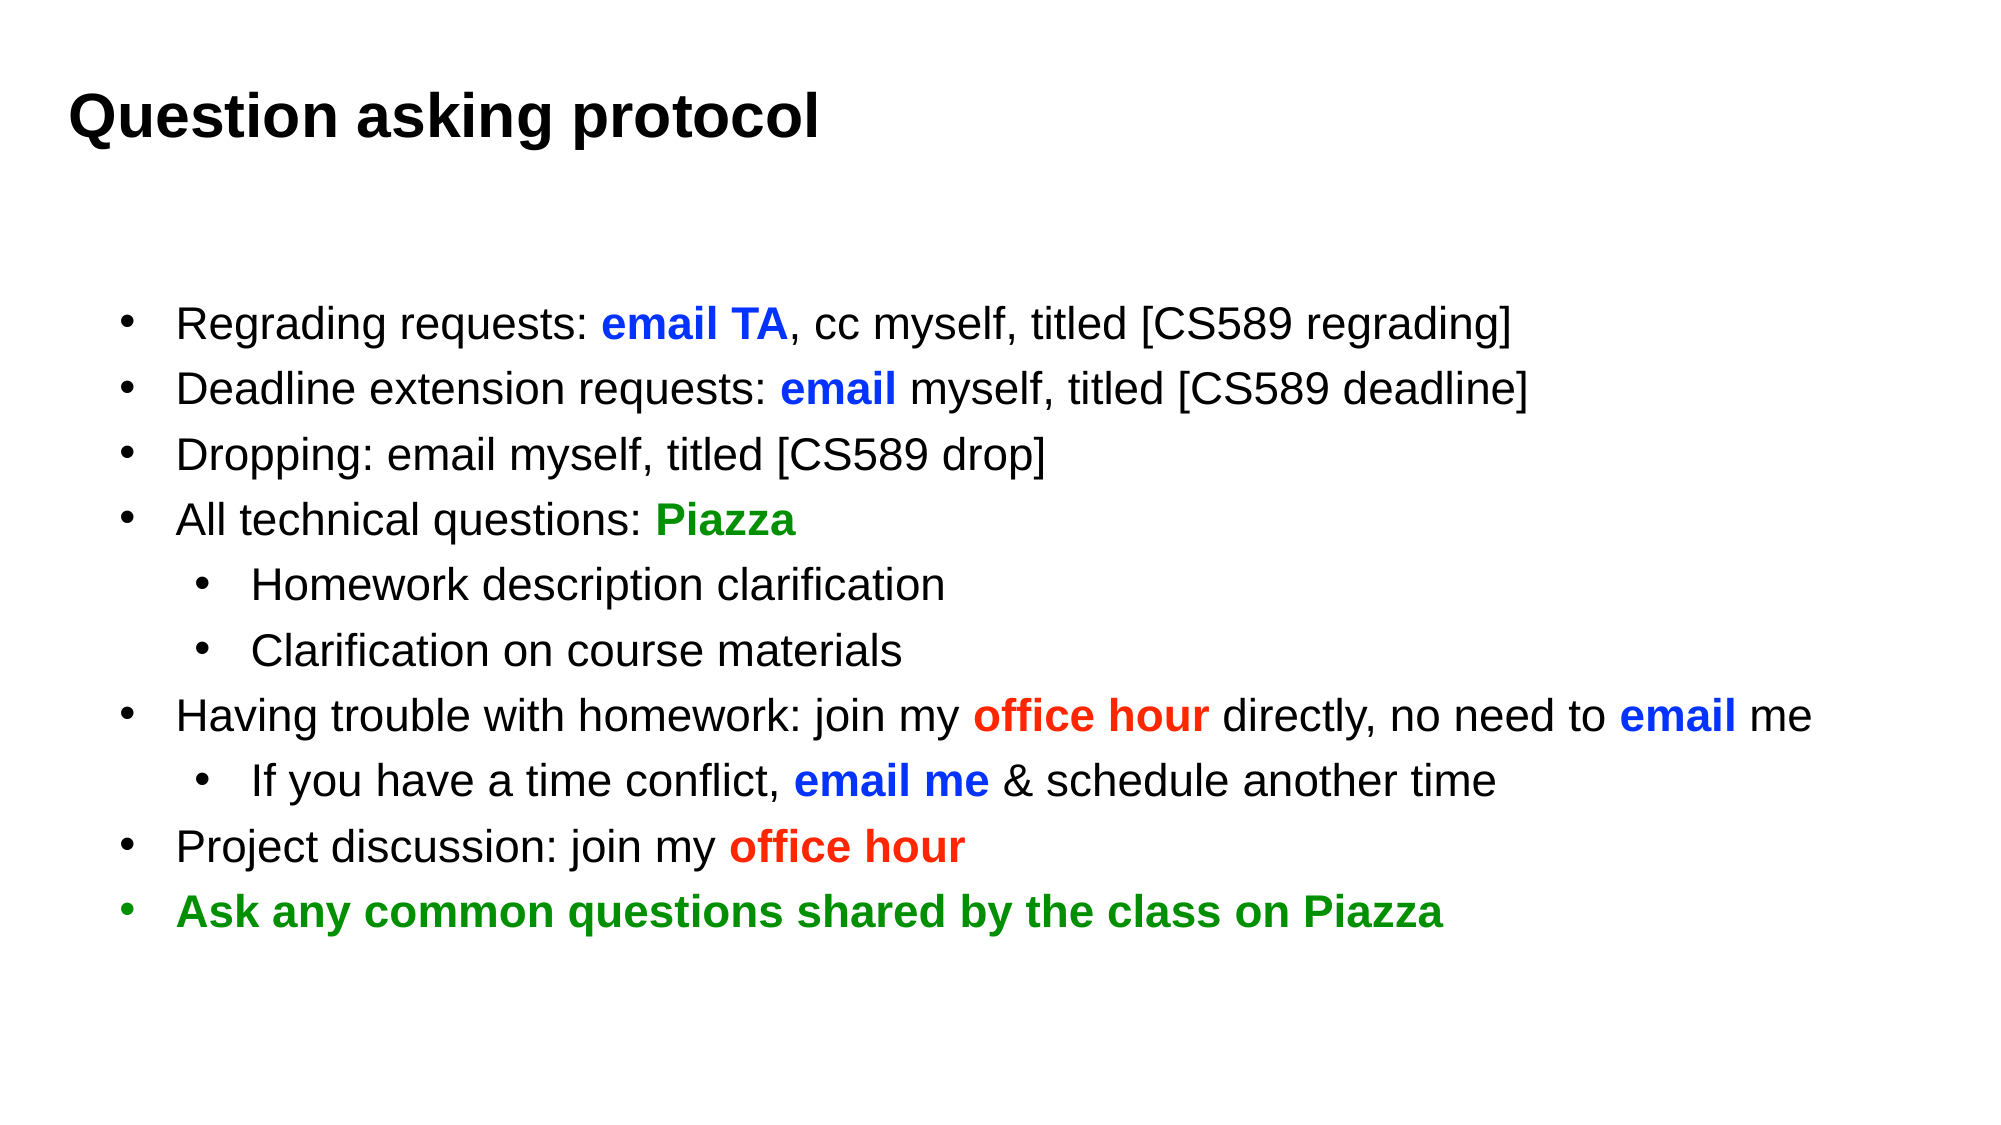

Question asking protocol
Regrading requests: email TA, cc myself, titled [CS589 regrading]
Deadline extension requests: email myself, titled [CS589 deadline]
Dropping: email myself, titled [CS589 drop]
All technical questions: Piazza
Homework description clarification
Clarification on course materials
Having trouble with homework: join my office hour directly, no need to email me
If you have a time conflict, email me & schedule another time
Project discussion: join my office hour
Ask any common questions shared by the class on Piazza